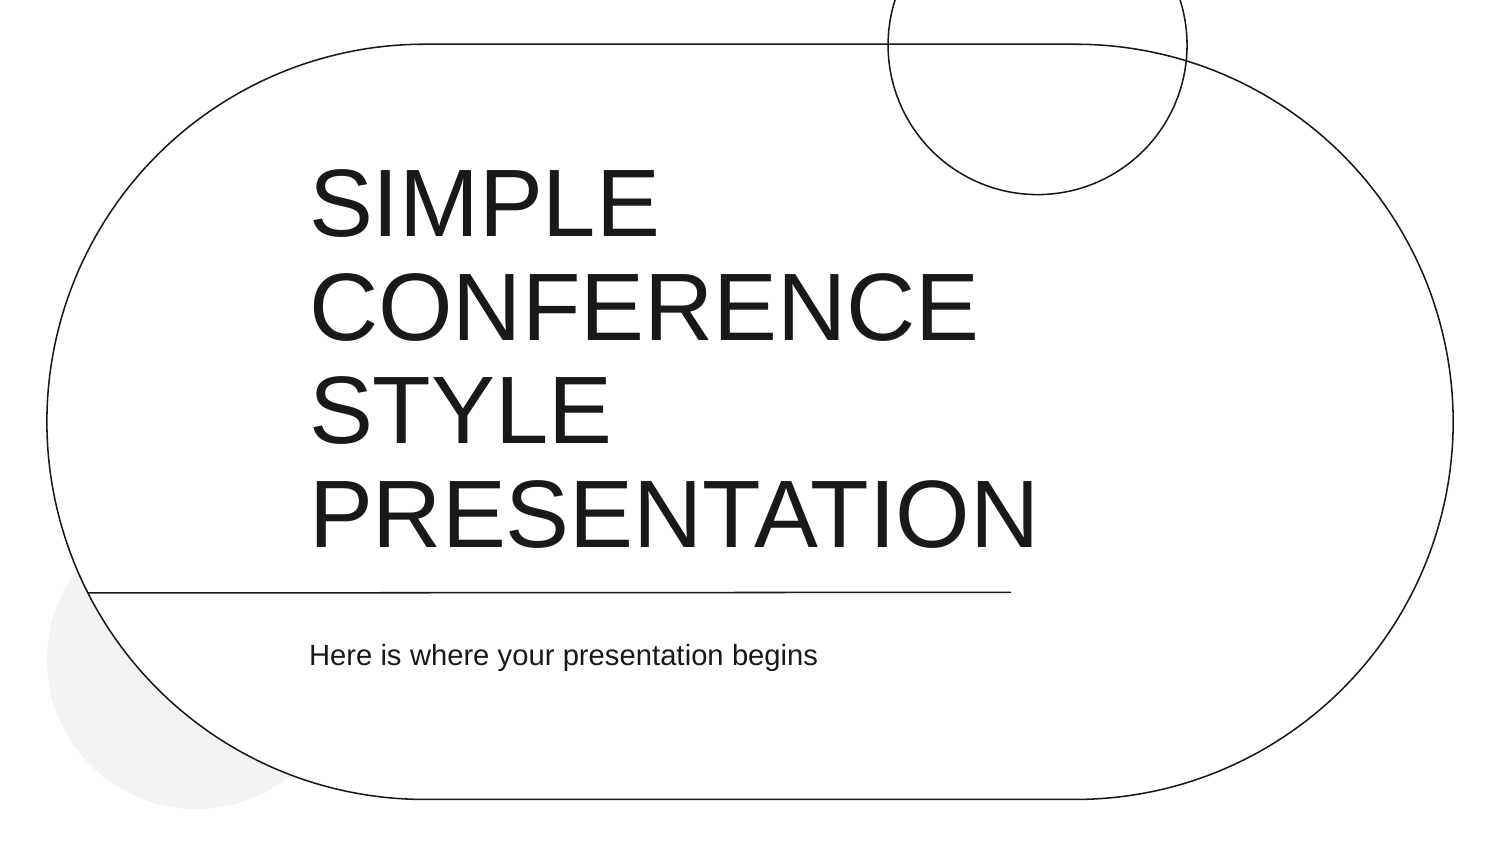

# SIMPLE CONFERENCE STYLE PRESENTATION
Here is where your presentation begins